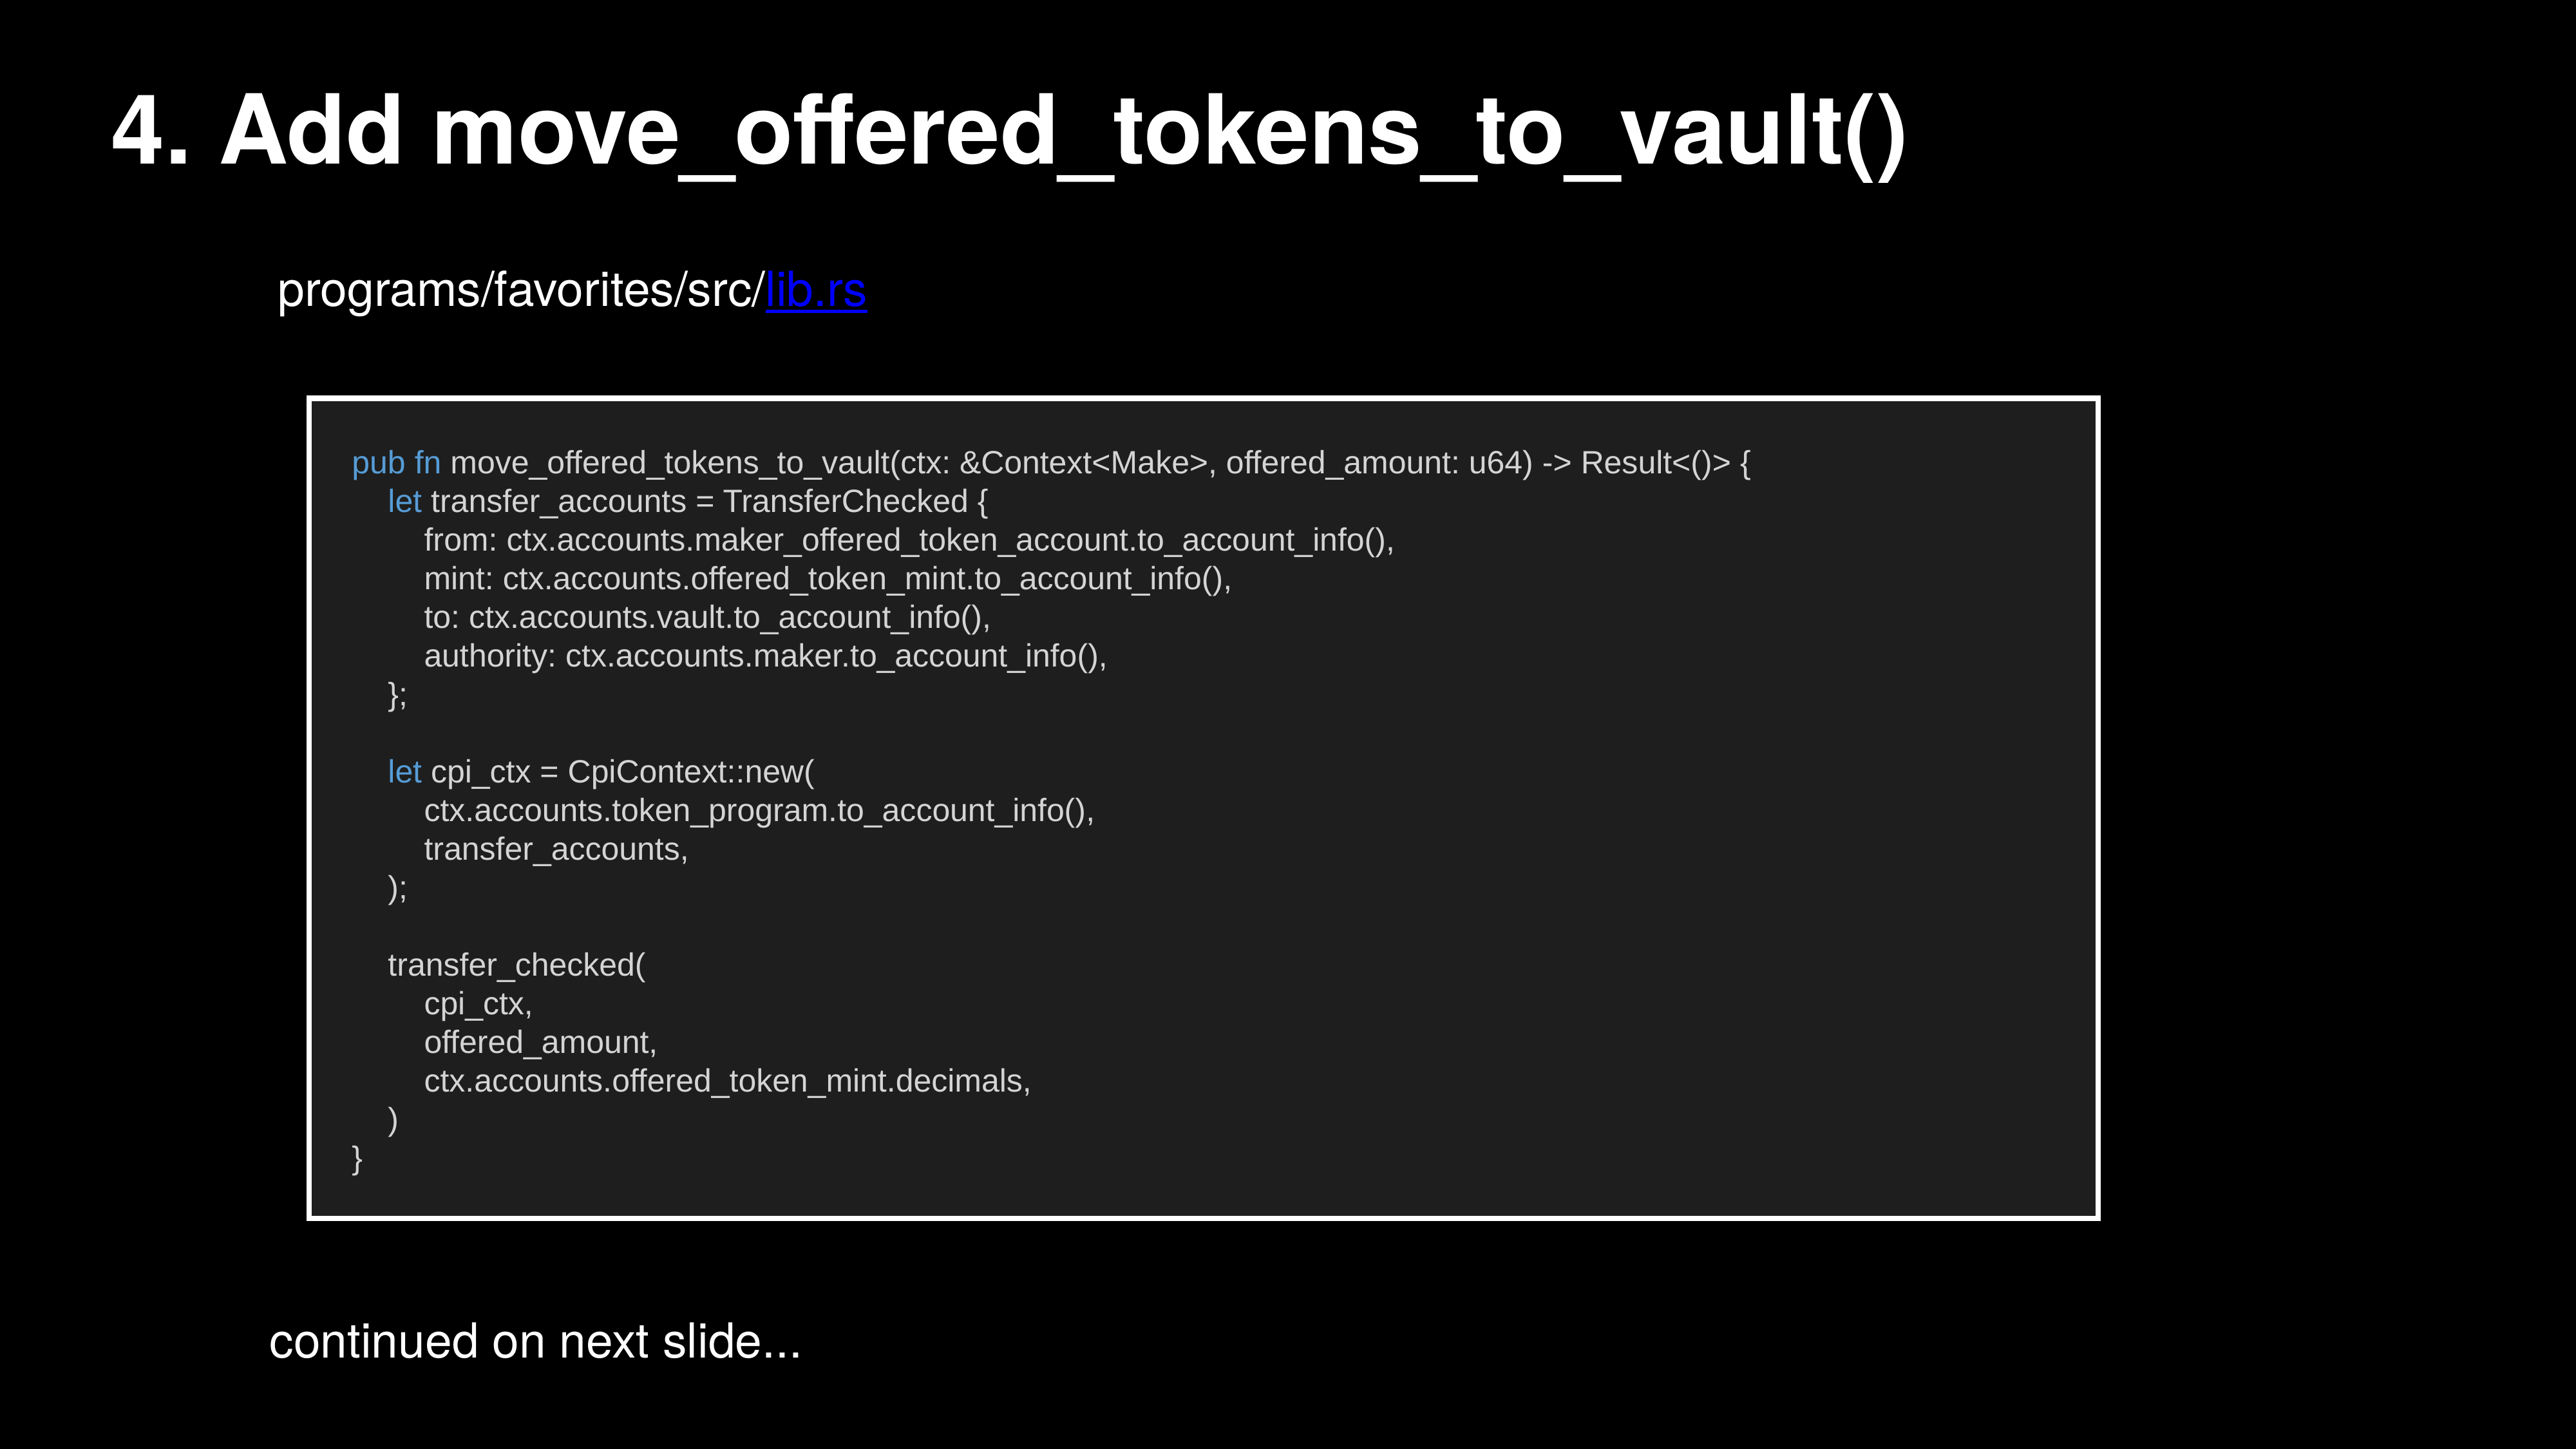

4. Add move_offered_tokens_to_vault()
programs/favorites/src/lib.rs
pub fn move_offered_tokens_to_vault(ctx: &Context<Make>, offered_amount: u64) -> Result<()> {
    let transfer_accounts = TransferChecked {
        from: ctx.accounts.maker_offered_token_account.to_account_info(),
        mint: ctx.accounts.offered_token_mint.to_account_info(),
        to: ctx.accounts.vault.to_account_info(),
        authority: ctx.accounts.maker.to_account_info(),
    };

    let cpi_ctx = CpiContext::new(
        ctx.accounts.token_program.to_account_info(),
        transfer_accounts,
    );

    transfer_checked(
        cpi_ctx,
        offered_amount,
        ctx.accounts.offered_token_mint.decimals,
    )
}
continued on next slide...